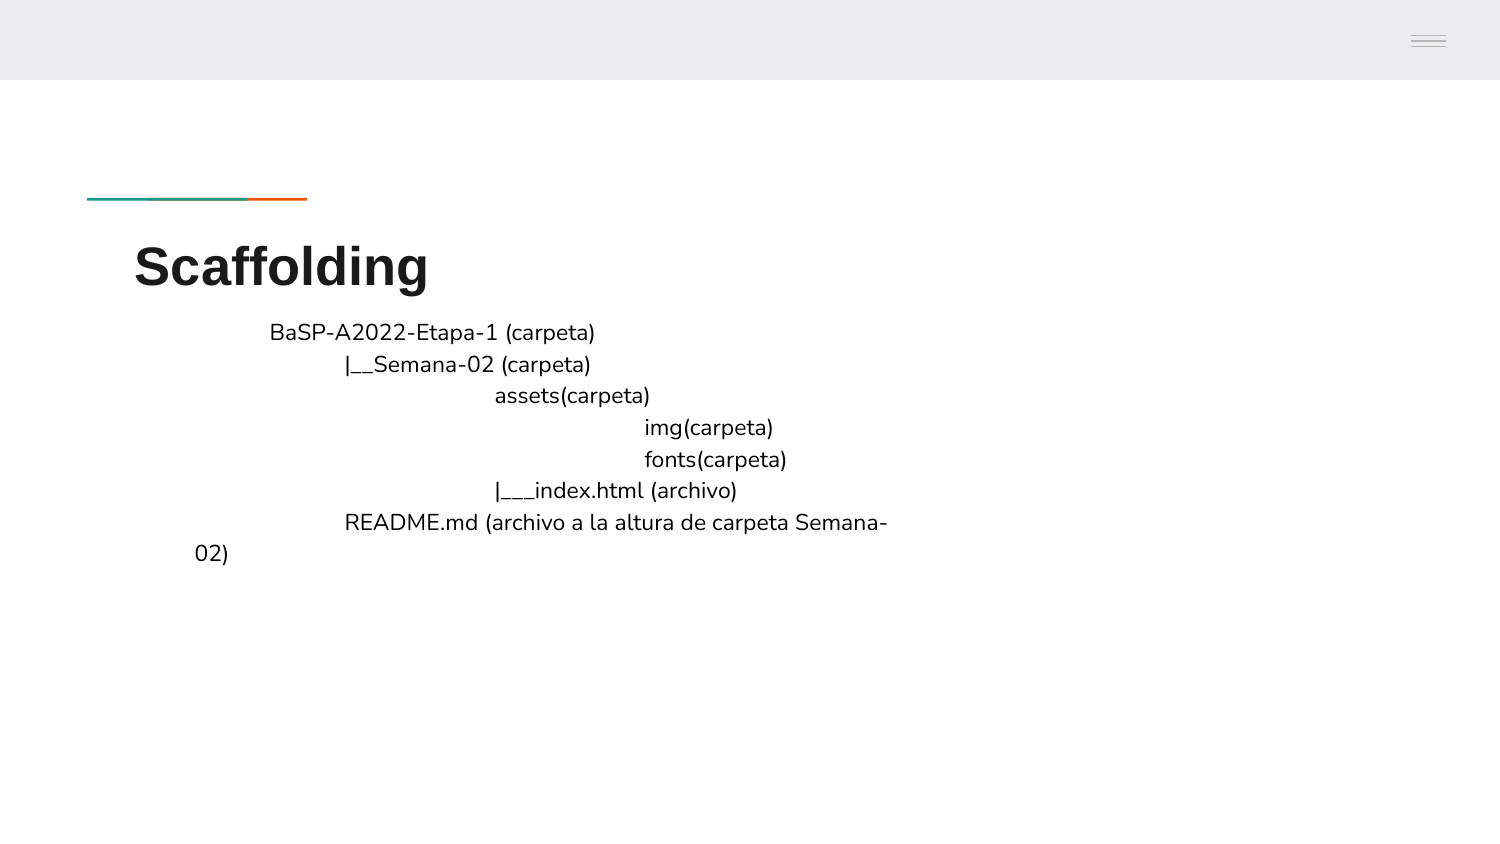

# Scaffolding
BaSP-A2022-Etapa-1 (carpeta)
	|__Semana-02 (carpeta)
		assets(carpeta)
			img(carpeta)
			fonts(carpeta)
		|___index.html (archivo)
	README.md (archivo a la altura de carpeta Semana-02)